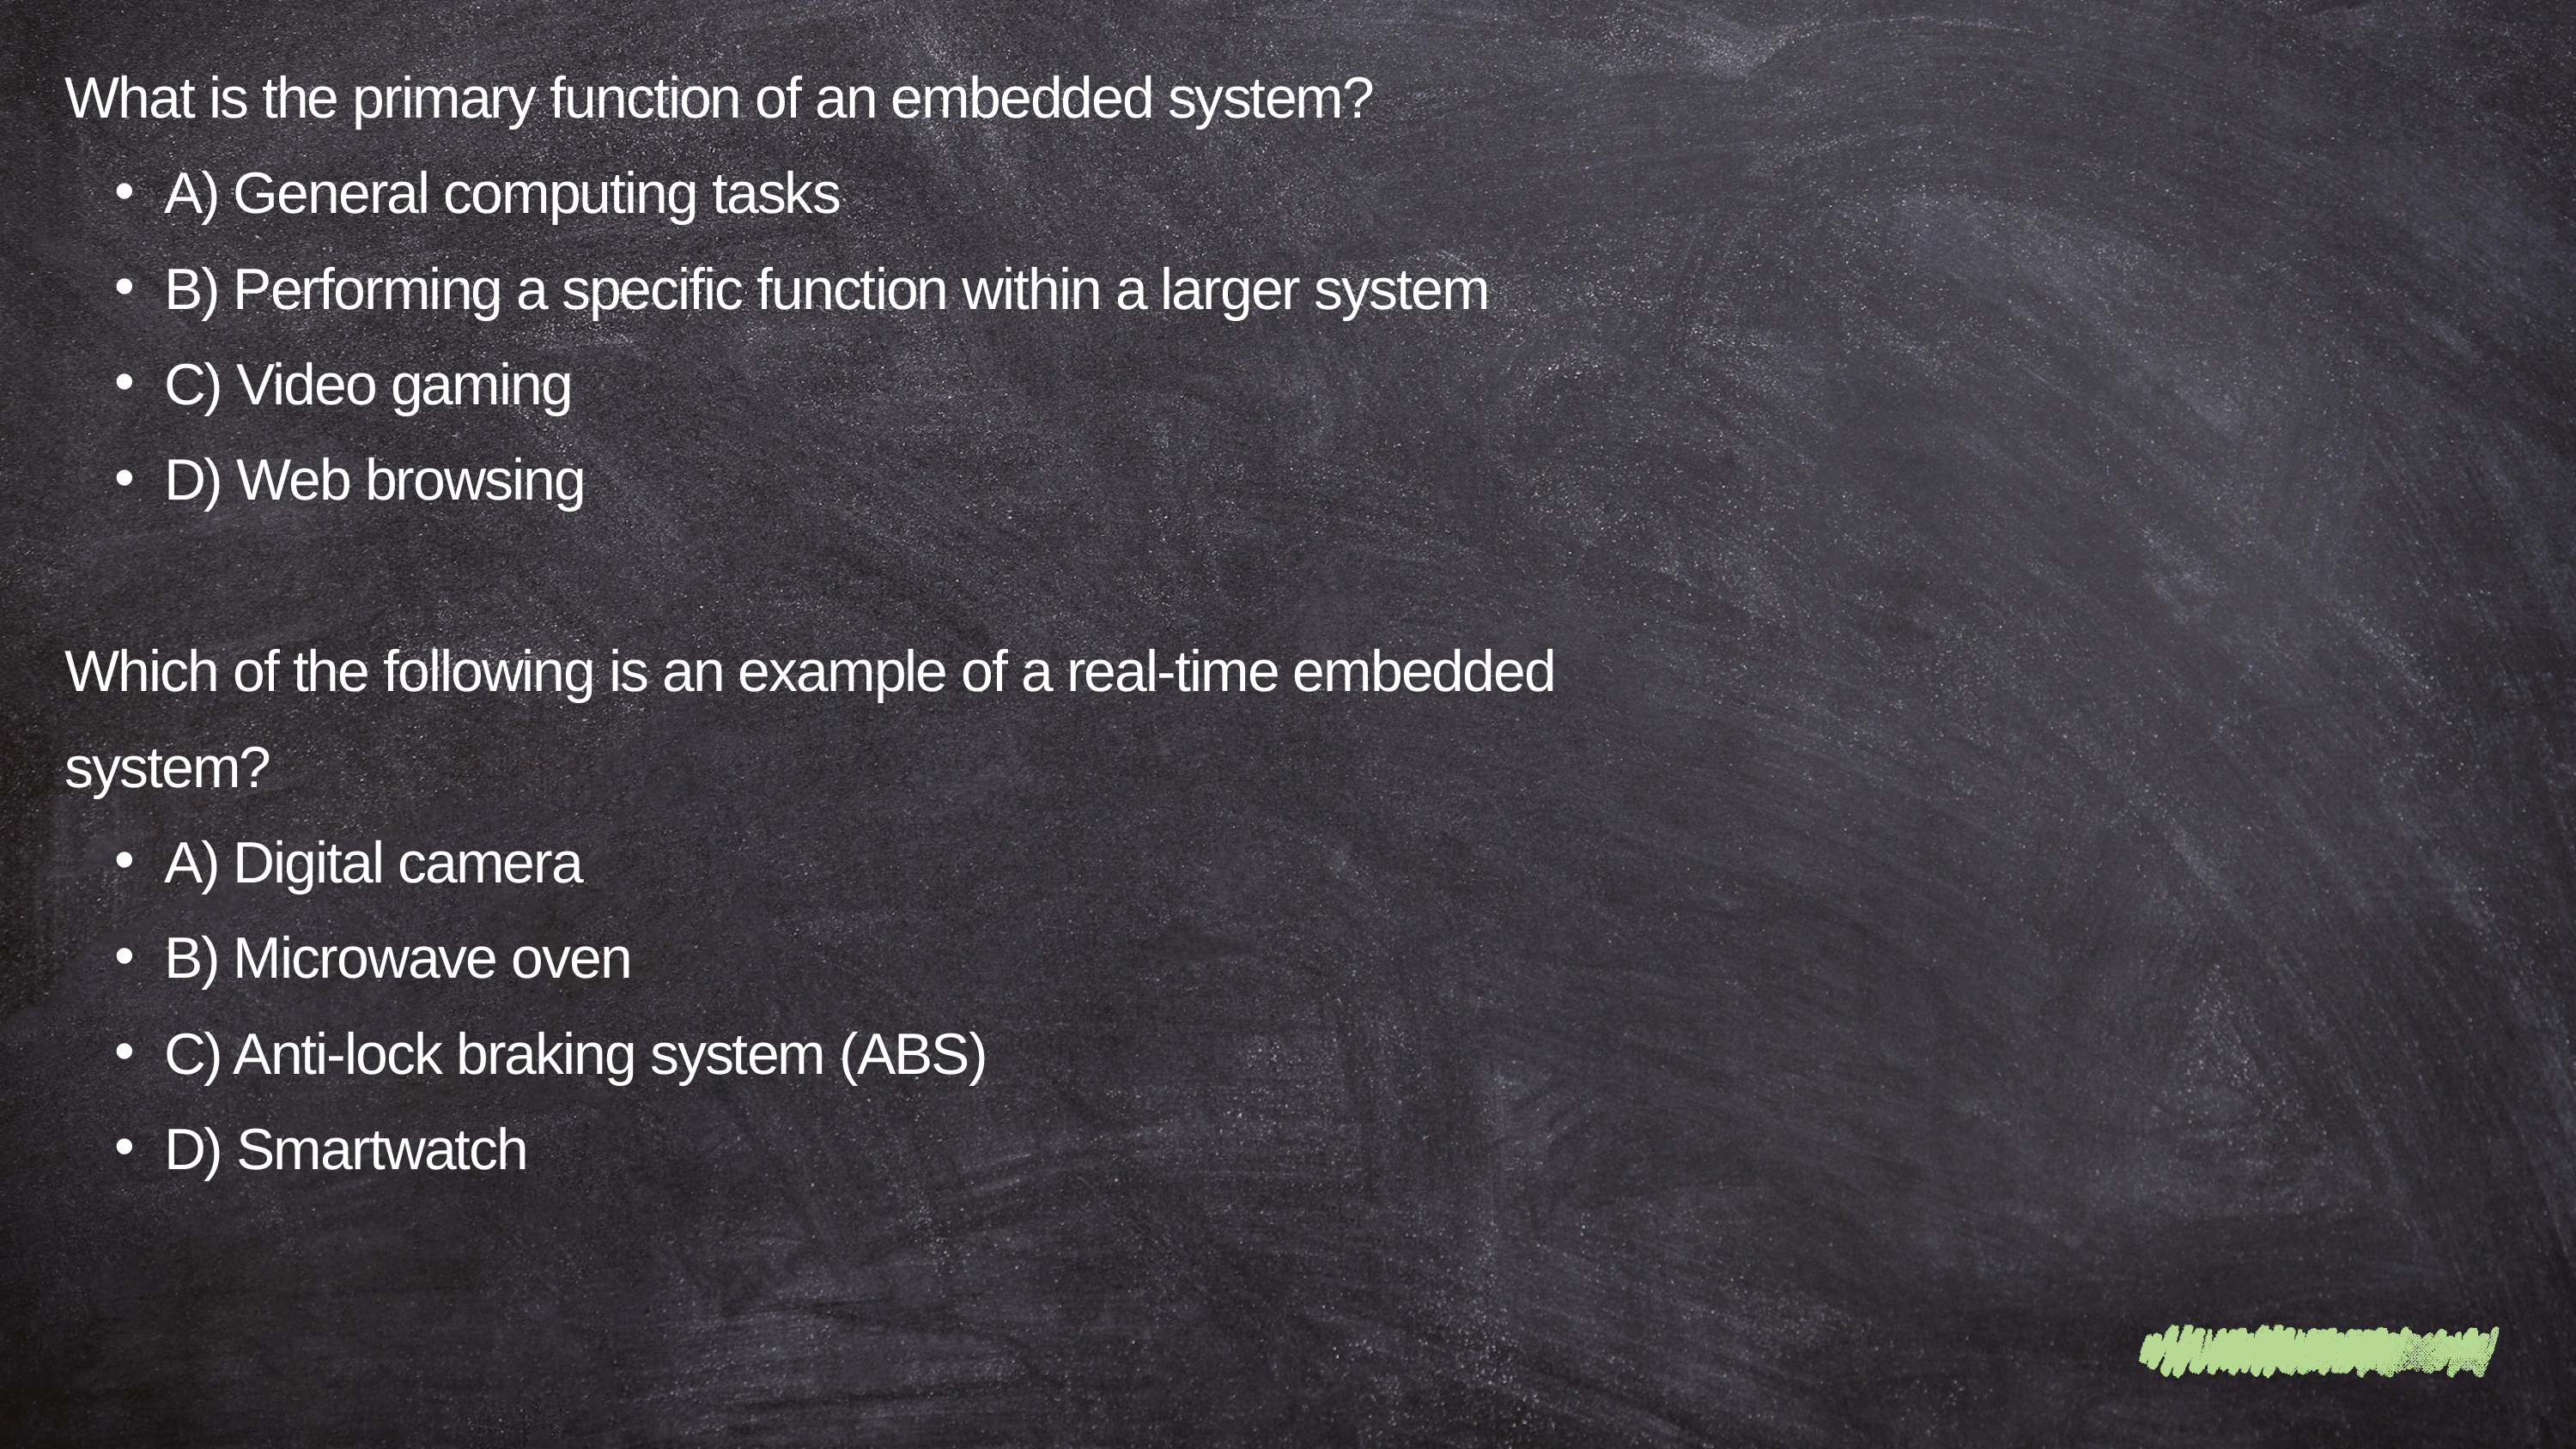

What is the primary function of an embedded system?
A) General computing tasks
B) Performing a specific function within a larger system
C) Video gaming
D) Web browsing

Which of the following is an example of a real-time embedded system?
A) Digital camera
B) Microwave oven
C) Anti-lock braking system (ABS)
D) Smartwatch